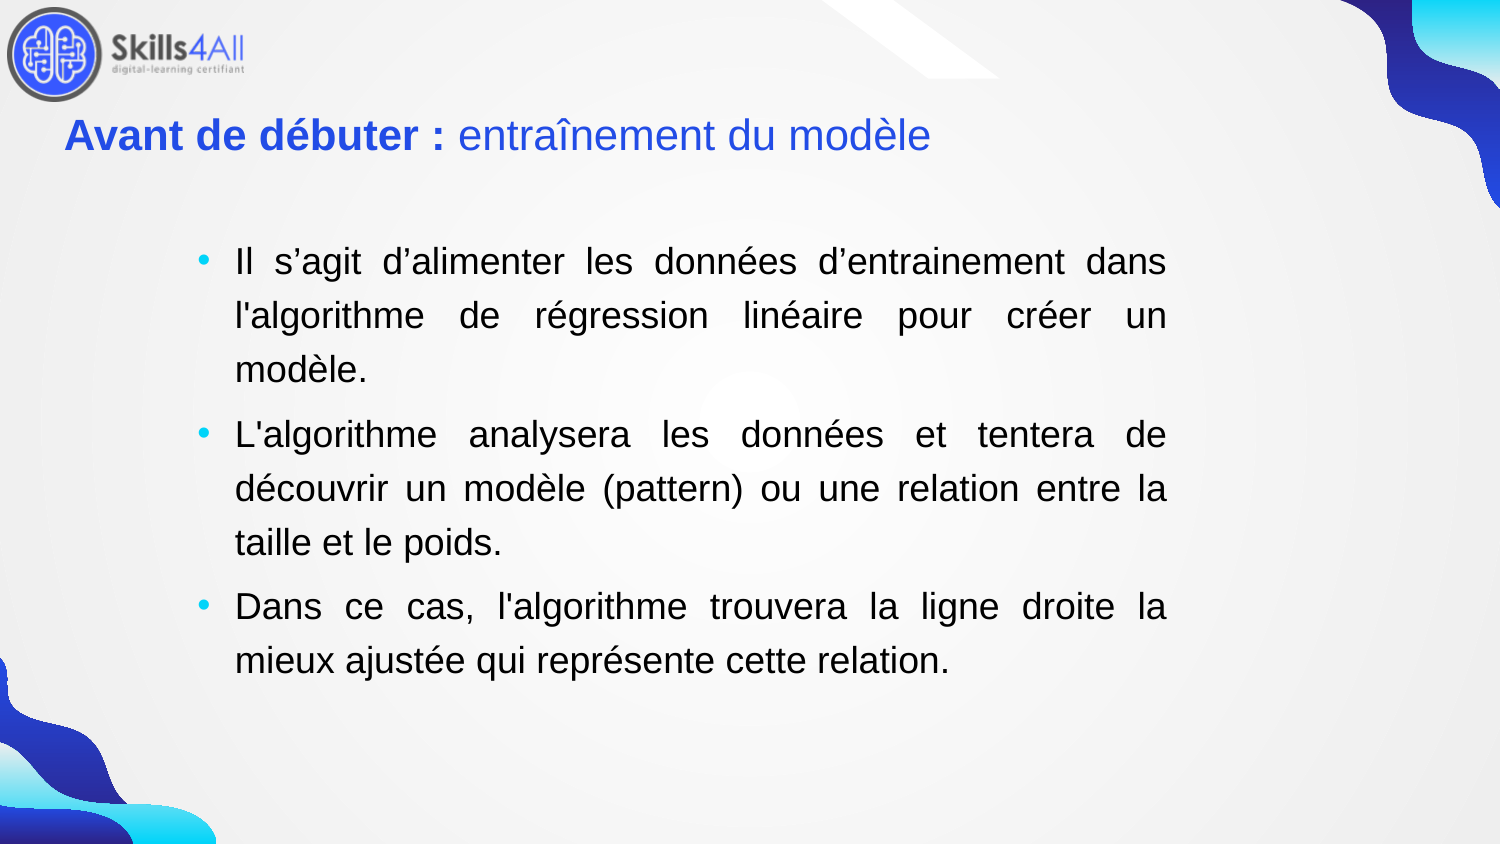

45
# Avant de débuter : entraînement du modèle
Il s’agit d’alimenter les données d’entrainement dans l'algorithme de régression linéaire pour créer un modèle.
L'algorithme analysera les données et tentera de découvrir un modèle (pattern) ou une relation entre la taille et le poids.
Dans ce cas, l'algorithme trouvera la ligne droite la mieux ajustée qui représente cette relation.